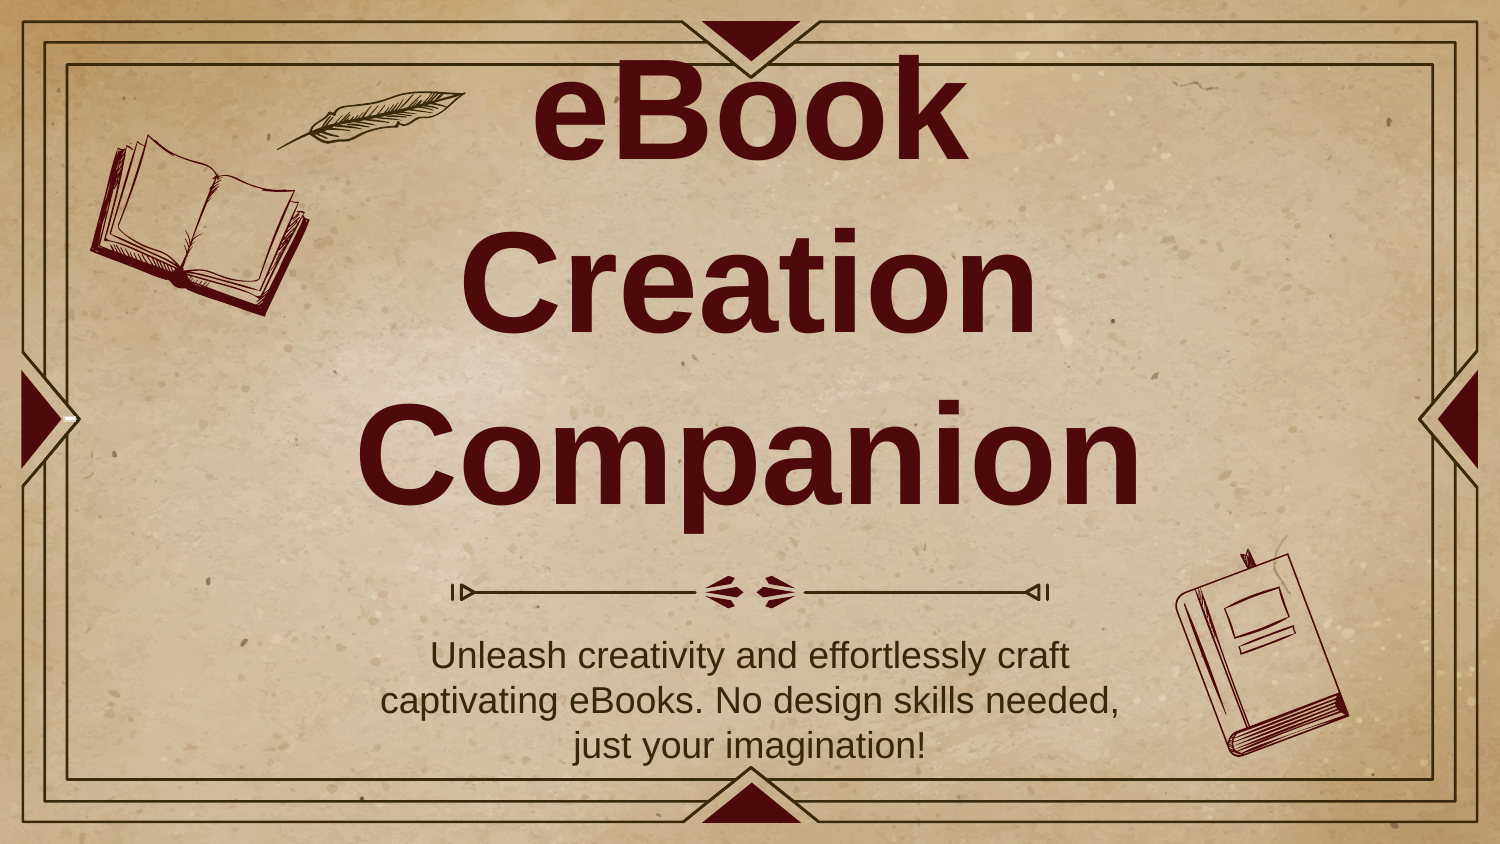

# Write & Publish: Your eBook Creation Companion

Unleash creativity and effortlessly craft captivating eBooks. No design skills needed, just your imagination!